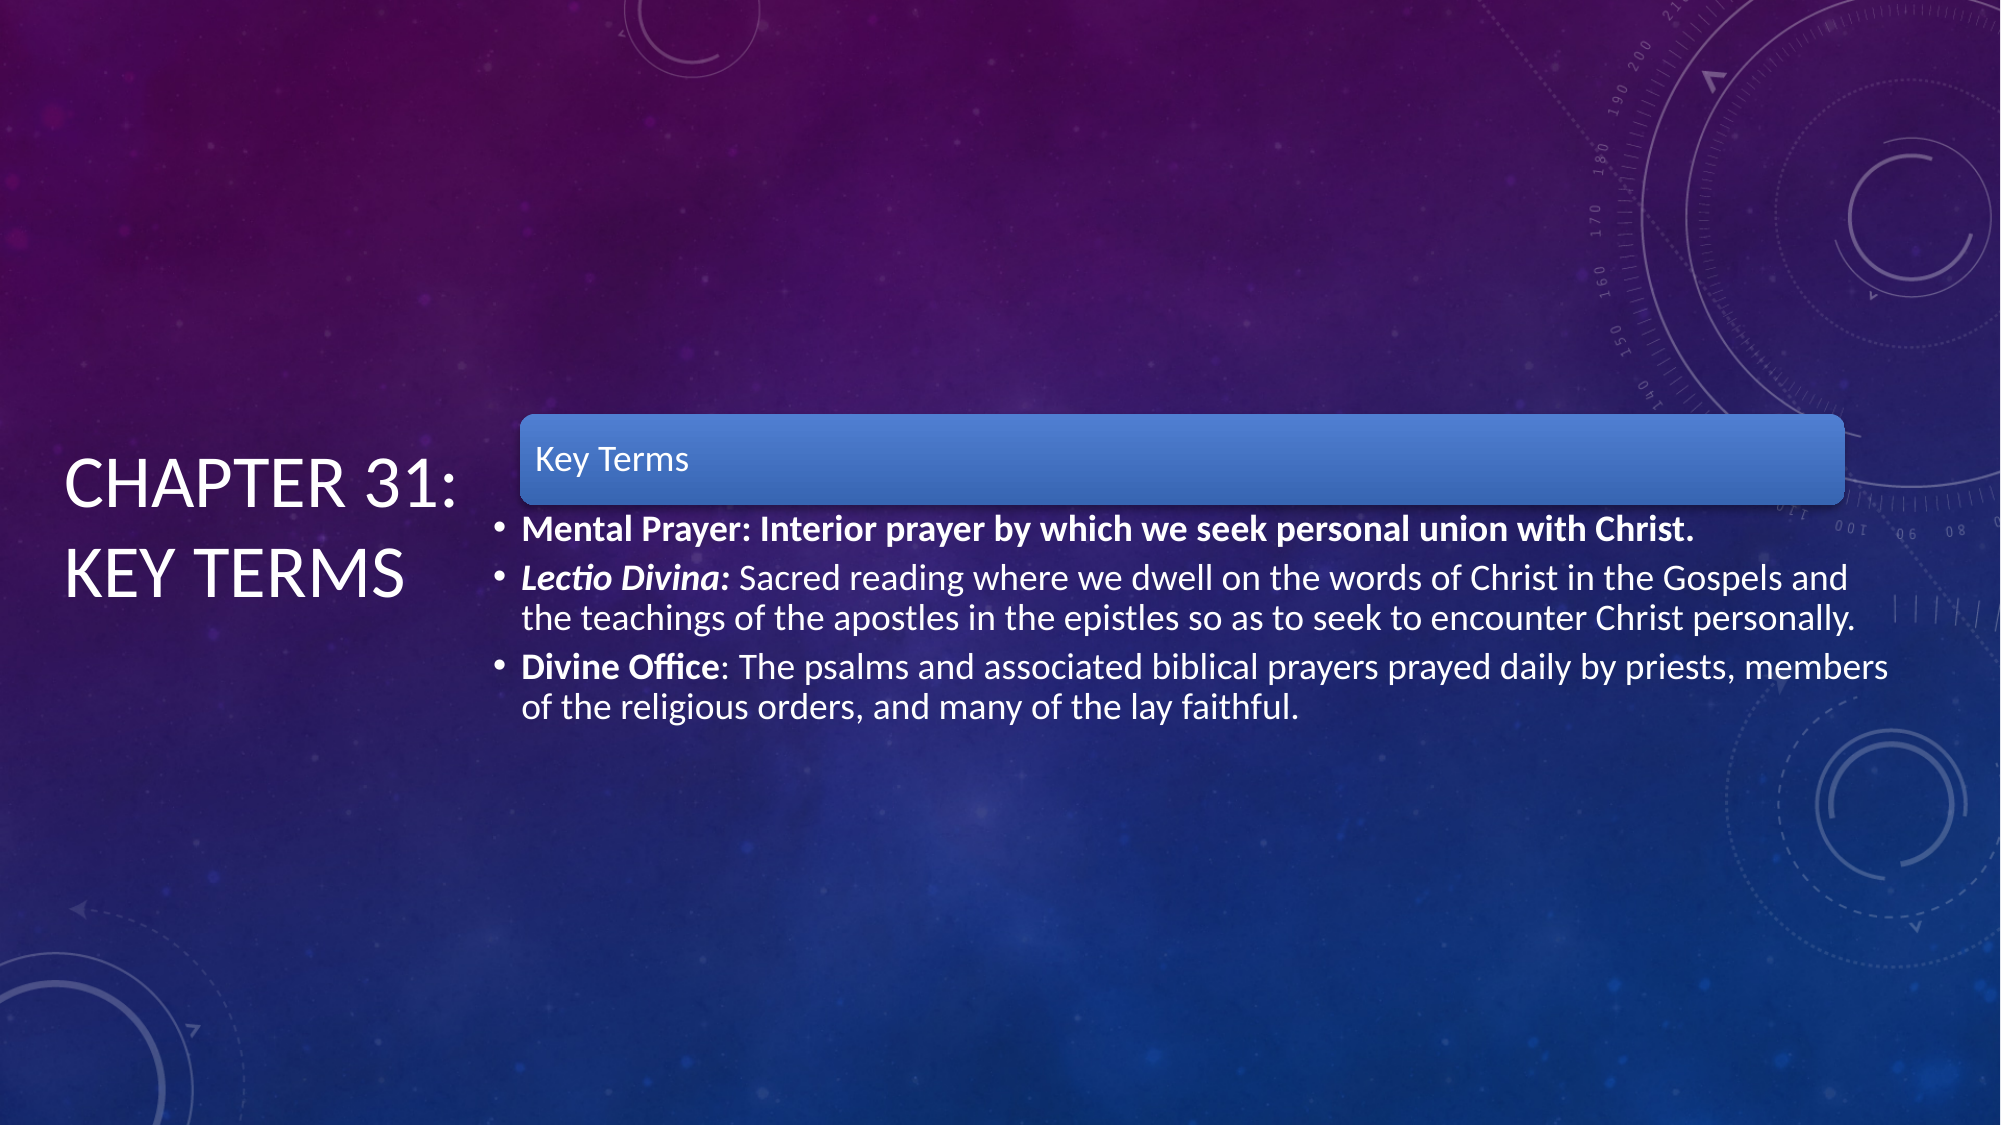

# Chapter 31: Key Terms

Key Terms
Mental Prayer: Interior prayer by which we seek personal union with Christ.
Lectio Divina: Sacred reading where we dwell on the words of Christ in the Gospels and the teachings of the apostles in the epistles so as to seek to encounter Christ personally.
Divine Office: The psalms and associated biblical prayers prayed daily by priests, members of the religious orders, and many of the lay faithful.